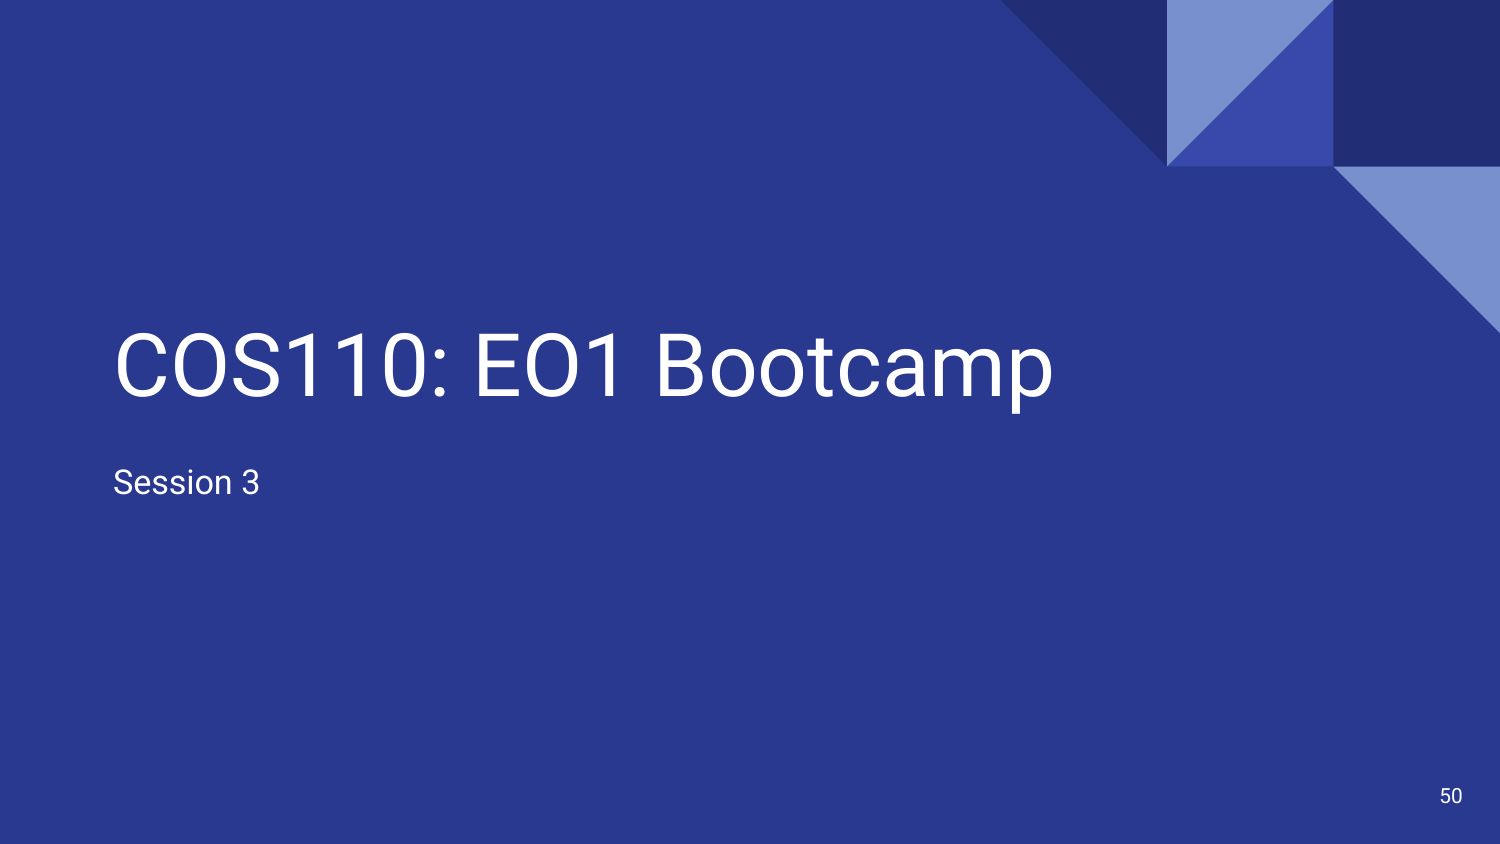

# COS110: EO1 Bootcamp
Session 3
50